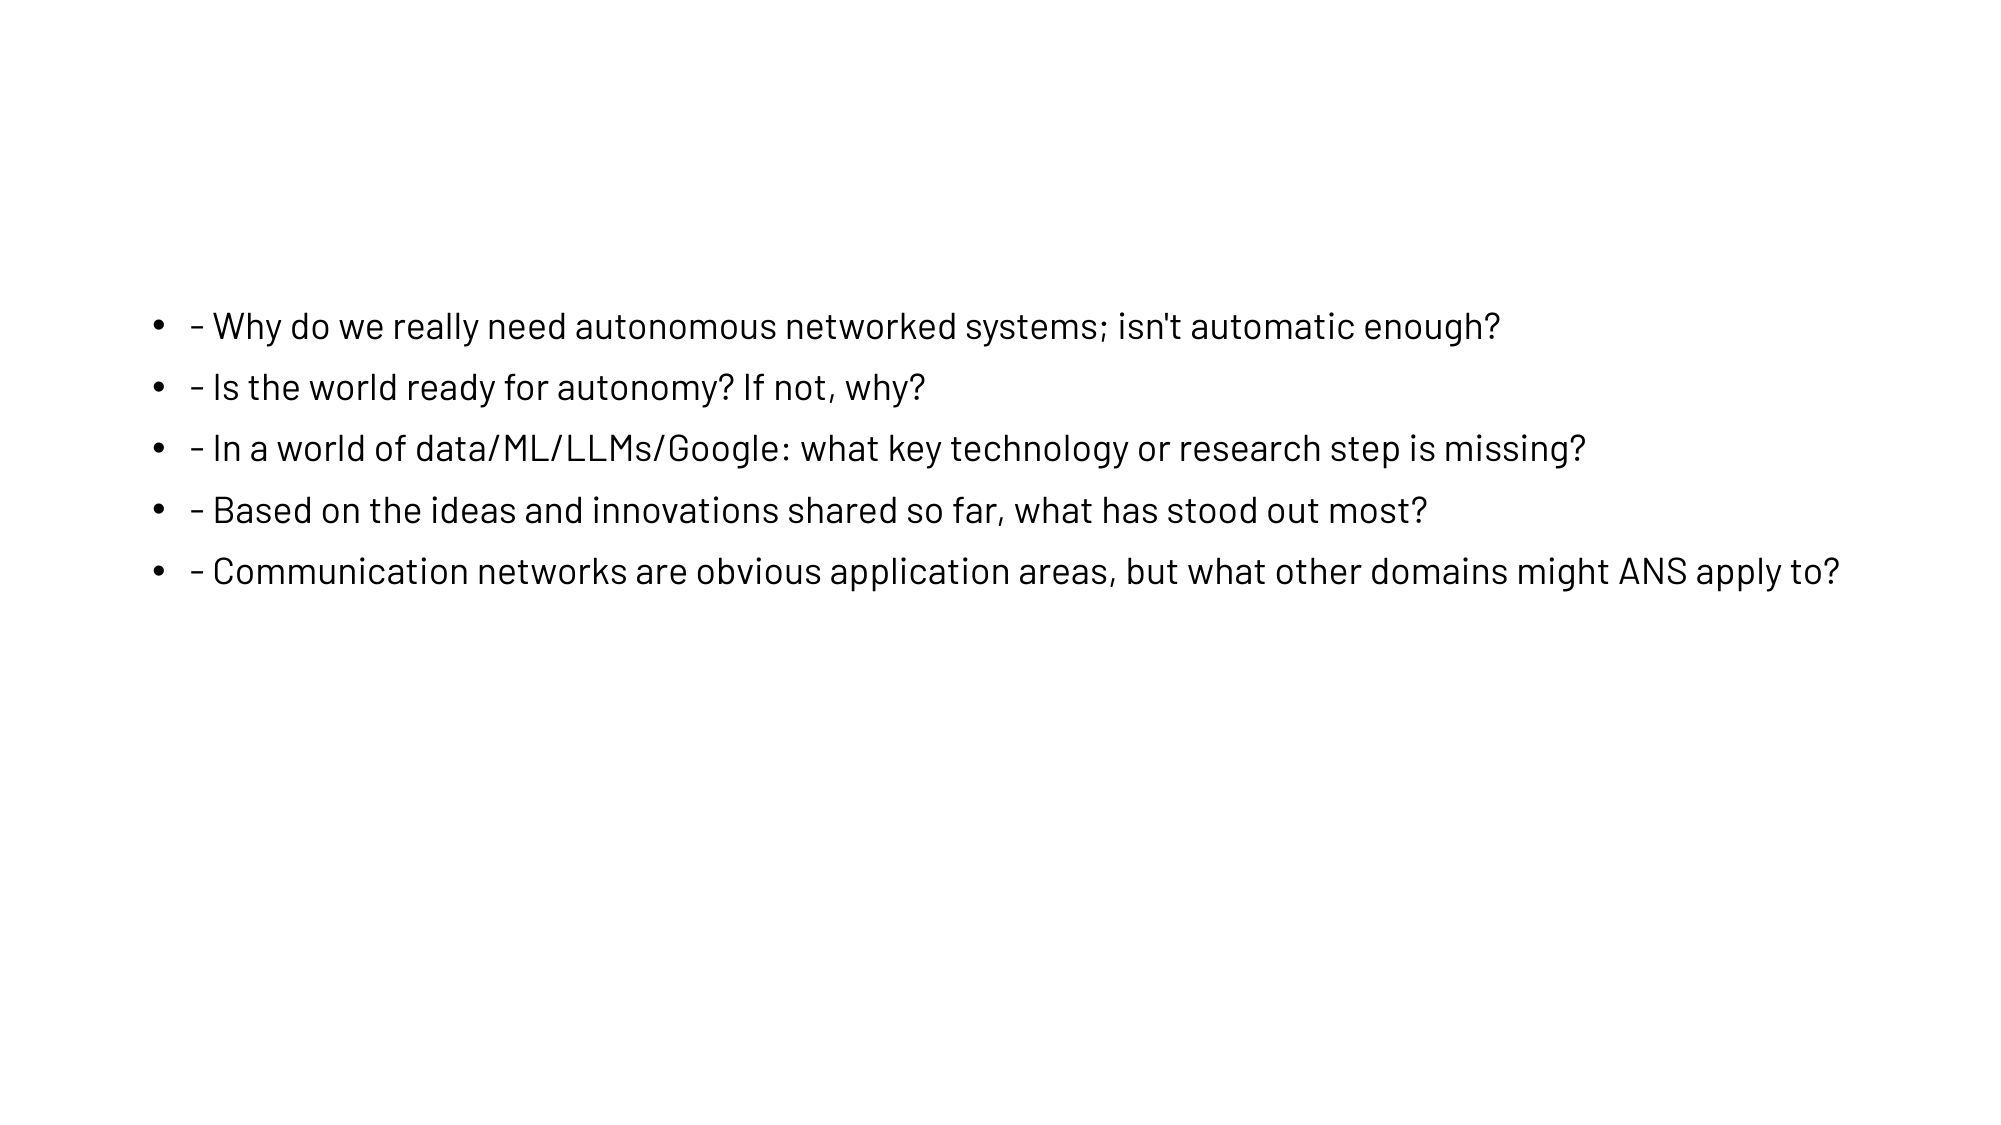

#
- Why do we really need autonomous networked systems; isn't automatic enough?
- Is the world ready for autonomy? If not, why?
- In a world of data/ML/LLMs/Google: what key technology or research step is missing?
- Based on the ideas and innovations shared so far, what has stood out most?
- Communication networks are obvious application areas, but what other domains might ANS apply to?